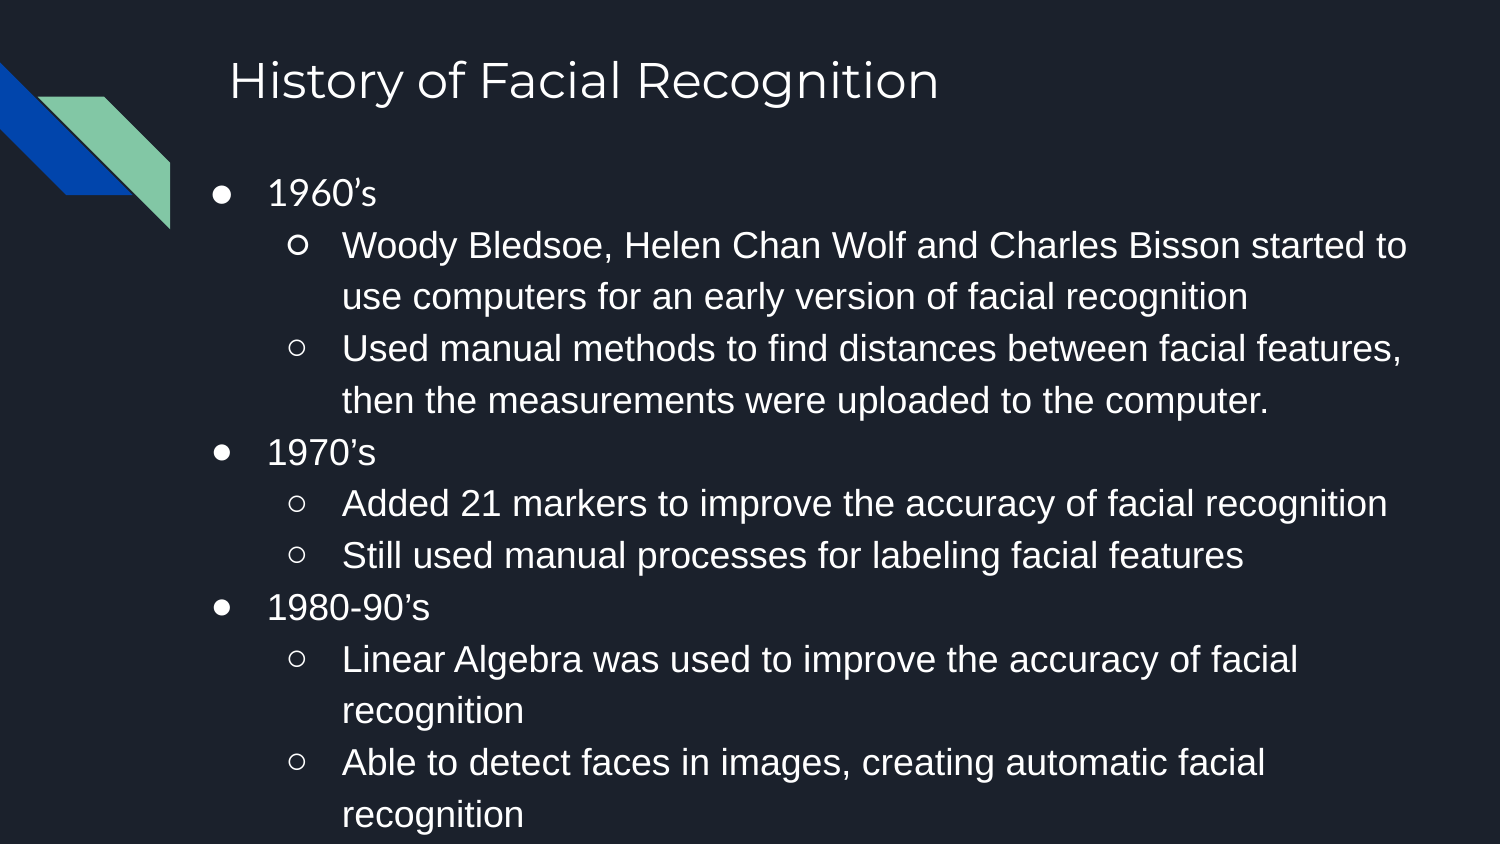

# History of Facial Recognition
1960’s
Woody Bledsoe, Helen Chan Wolf and Charles Bisson started to use computers for an early version of facial recognition
Used manual methods to find distances between facial features, then the measurements were uploaded to the computer.
1970’s
Added 21 markers to improve the accuracy of facial recognition
Still used manual processes for labeling facial features
1980-90’s
Linear Algebra was used to improve the accuracy of facial recognition
Able to detect faces in images, creating automatic facial recognition